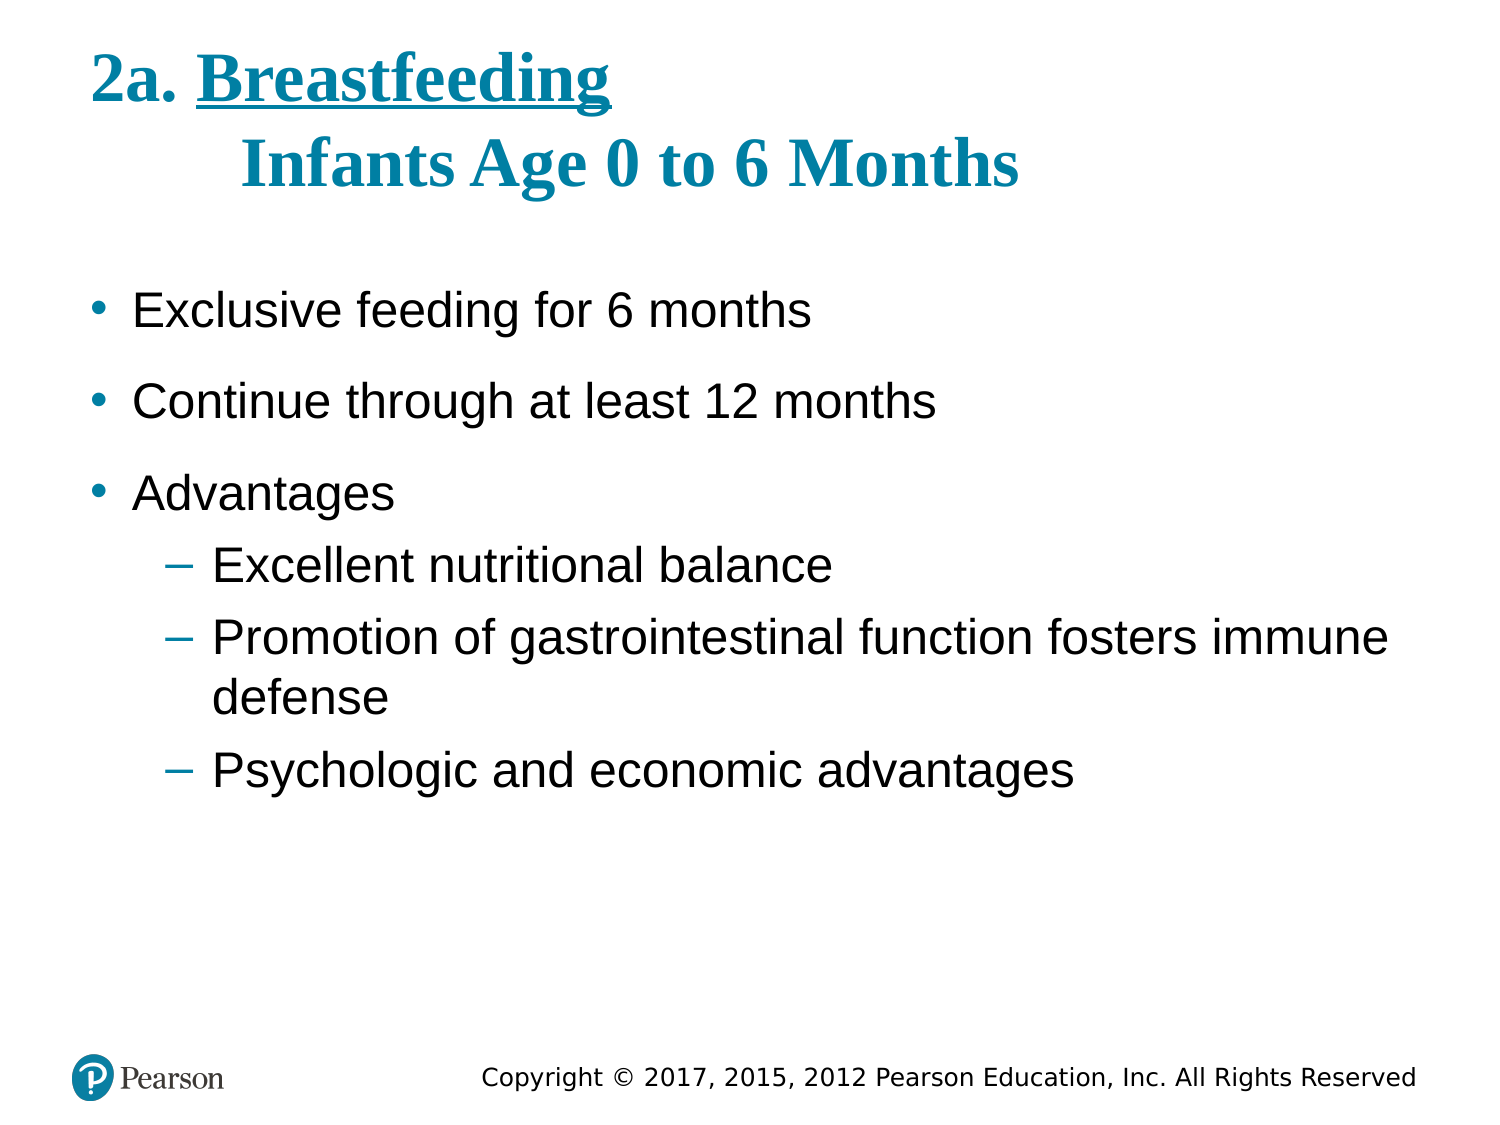

# 2a. Breastfeeding Infants Age 0 to 6 Months
Exclusive feeding for 6 months
Continue through at least 12 months
Advantages
Excellent nutritional balance
Promotion of gastrointestinal function fosters immune defense
Psychologic and economic advantages